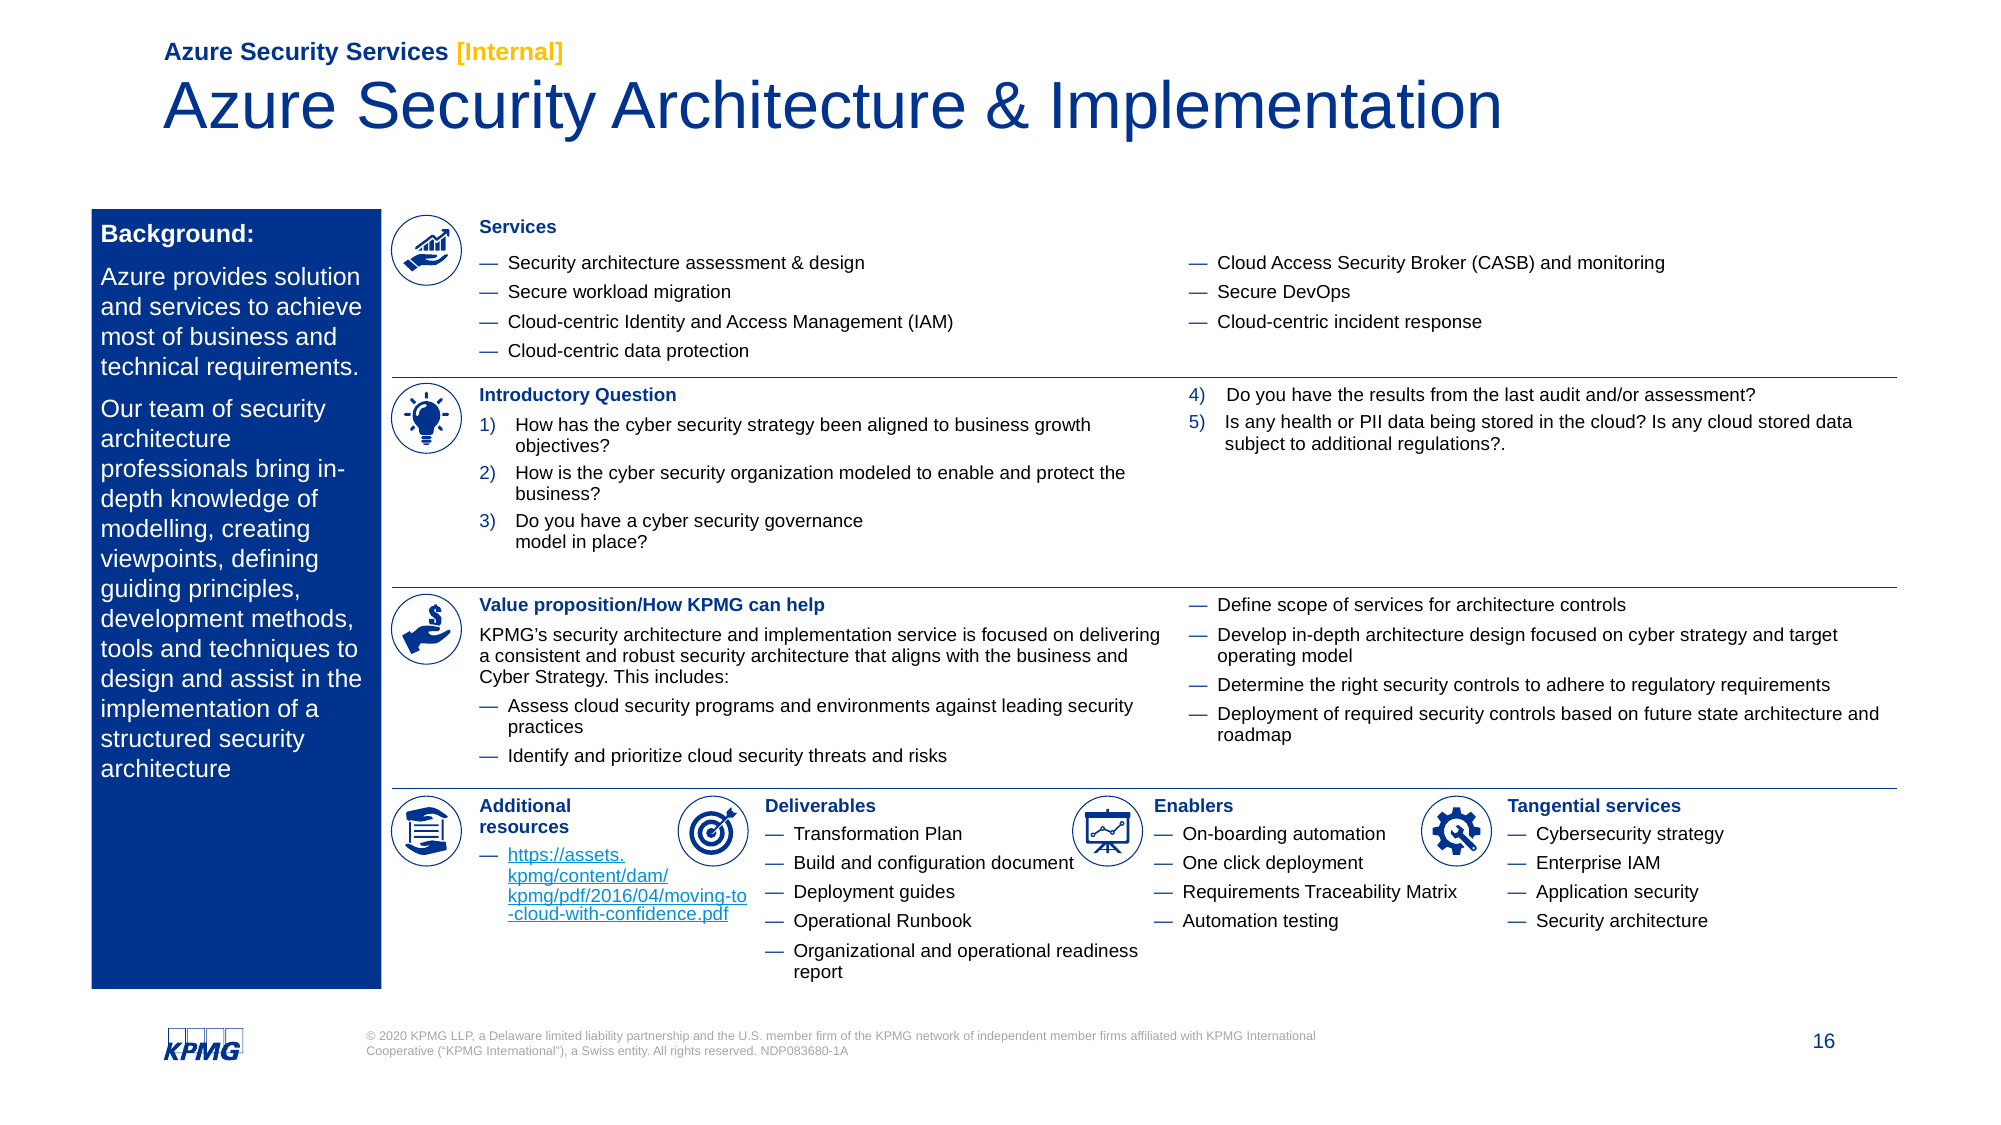

Azure Security Services [Internal]
# Azure Security Architecture & Implementation
Background:
Azure provides solution and services to achieve most of business and technical requirements.
Our team of security architecture professionals bring in-depth knowledge of modelling, creating viewpoints, defining guiding principles, development methods, tools and techniques to design and assist in the implementation of a structured security architecture
|  | Services |  |  |  |  |
| --- | --- | --- | --- | --- | --- |
|  | Security architecture assessment & design Secure workload migration Cloud-centric Identity and Access Management (IAM) Cloud-centric data protection |  |  | Cloud Access Security Broker (CASB) and monitoring Secure DevOps Cloud-centric incident response |  |
|  | Introductory Question How has the cyber security strategy been aligned to business growth objectives? How is the cyber security organization modeled to enable and protect the business? Do you have a cyber security governance model in place? |  |  | Do you have the results from the last audit and/or assessment? Is any health or PII data being stored in the cloud? Is any cloud stored data subject to additional regulations?. |  |
|  | Value proposition/How KPMG can help KPMG’s security architecture and implementation service is focused on delivering a consistent and robust security architecture that aligns with the business and Cyber Strategy. This includes: Assess cloud security programs and environments against leading security practices Identify and prioritize cloud security threats and risks |  |  | Define scope of services for architecture controls Develop in-depth architecture design focused on cyber strategy and target operating model Determine the right security controls to adhere to regulatory requirements Deployment of required security controls based on future state architecture and roadmap |  |
|  | Additional resources https://assets. kpmg/content/dam/ kpmg/pdf/2016/04/moving-to-cloud-with-confidence.pdf | Deliverables Transformation Plan Build and configuration document Deployment guides Operational Runbook Organizational and operational readiness report | Enablers On-boarding automation One click deployment Requirements Traceability Matrix Automation testing |  | Tangential services Cybersecurity strategy Enterprise IAM Application security Security architecture |